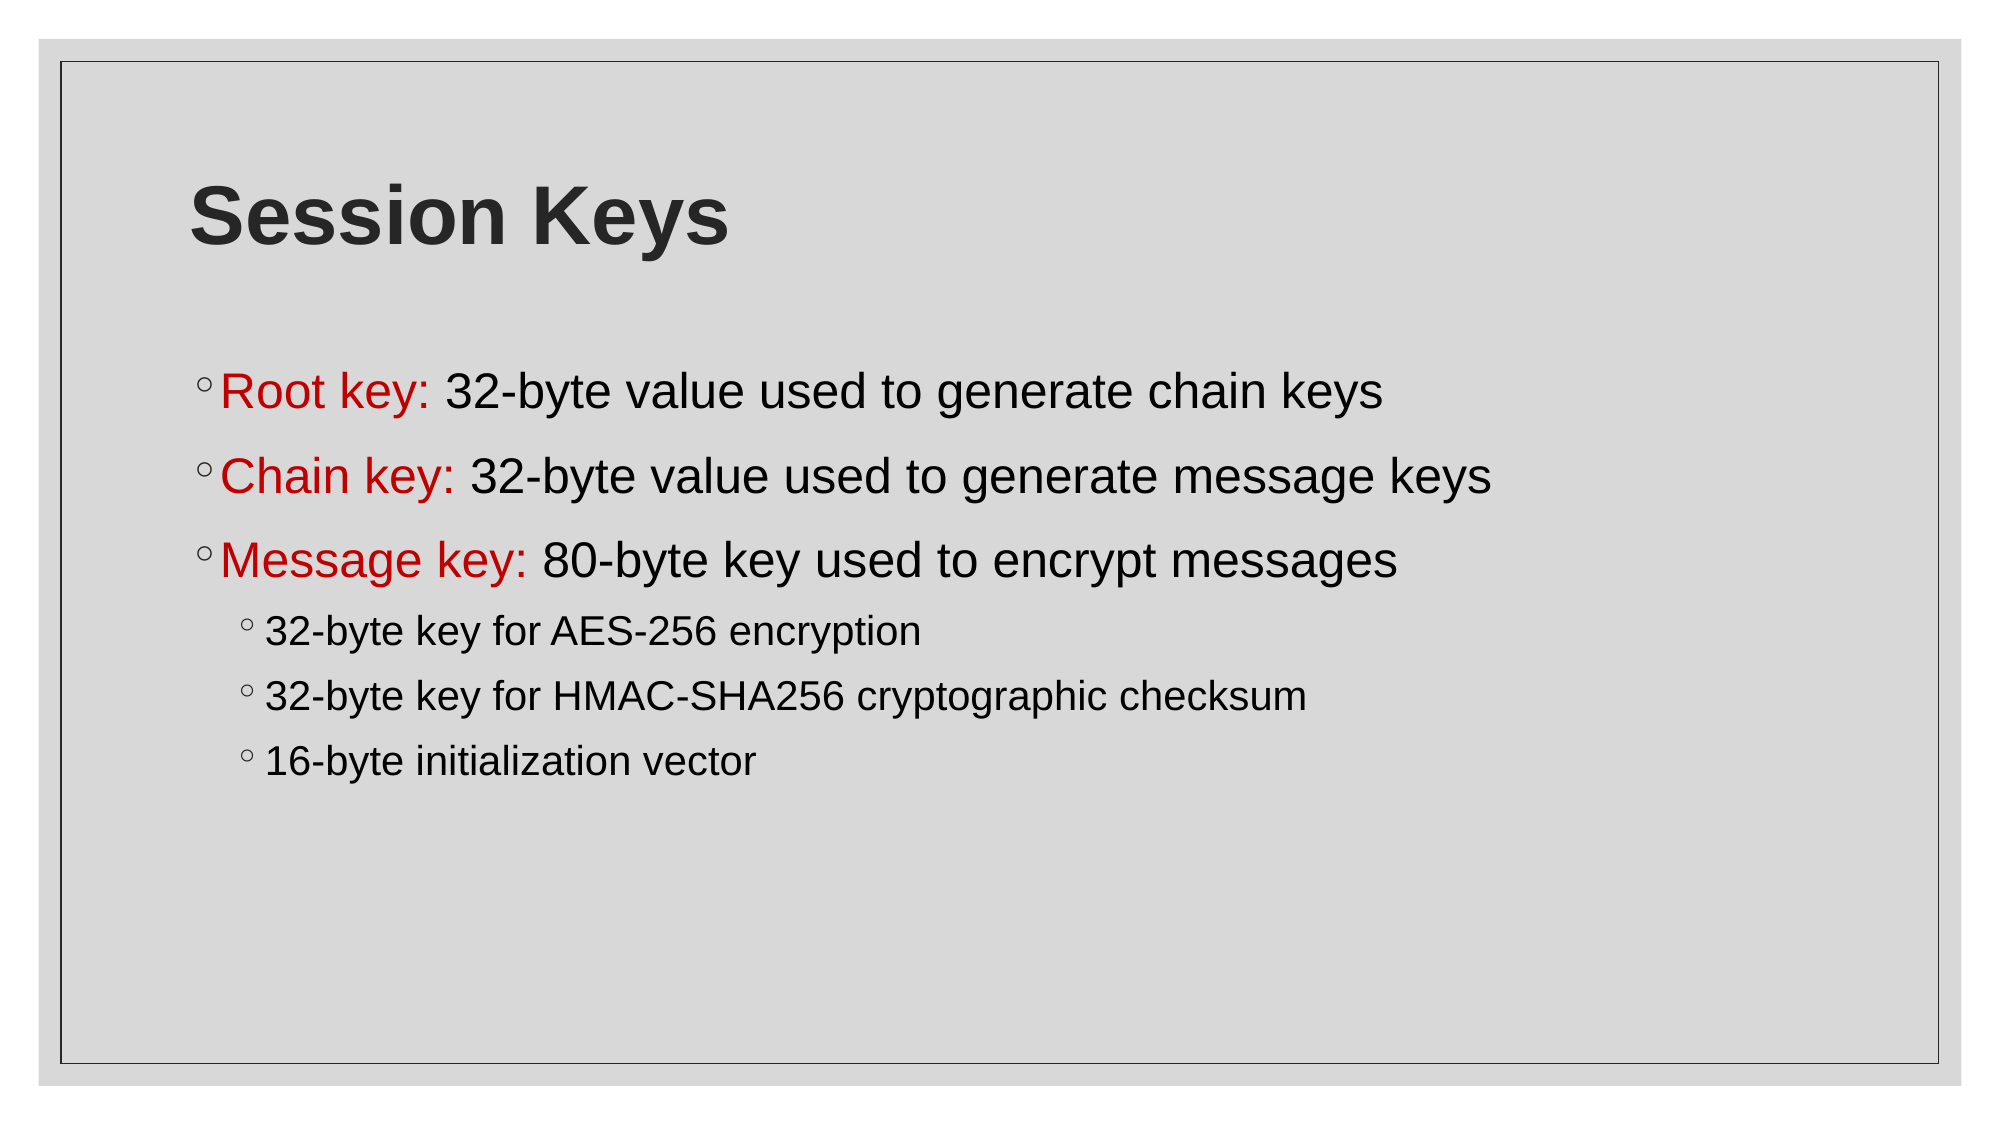

# Session Keys
Root key: 32-byte value used to generate chain keys
Chain key: 32-byte value used to generate message keys
Message key: 80-byte key used to encrypt messages
32-byte key for AES-256 encryption
32-byte key for HMAC-SHA256 cryptographic checksum
16-byte initialization vector